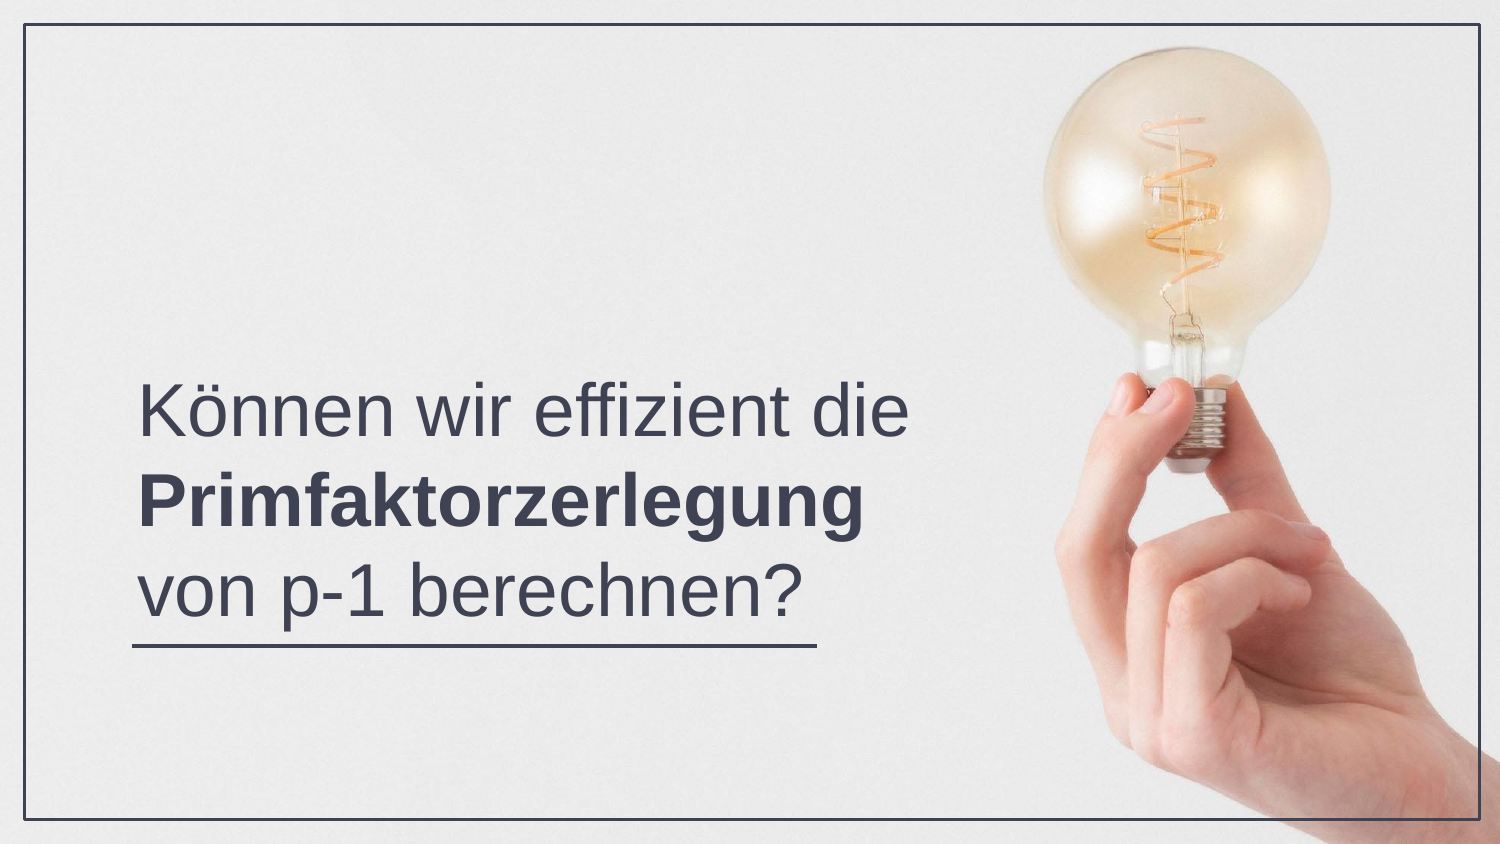

# Können wir effizient die Primfaktorzerlegung von p-1 berechnen?